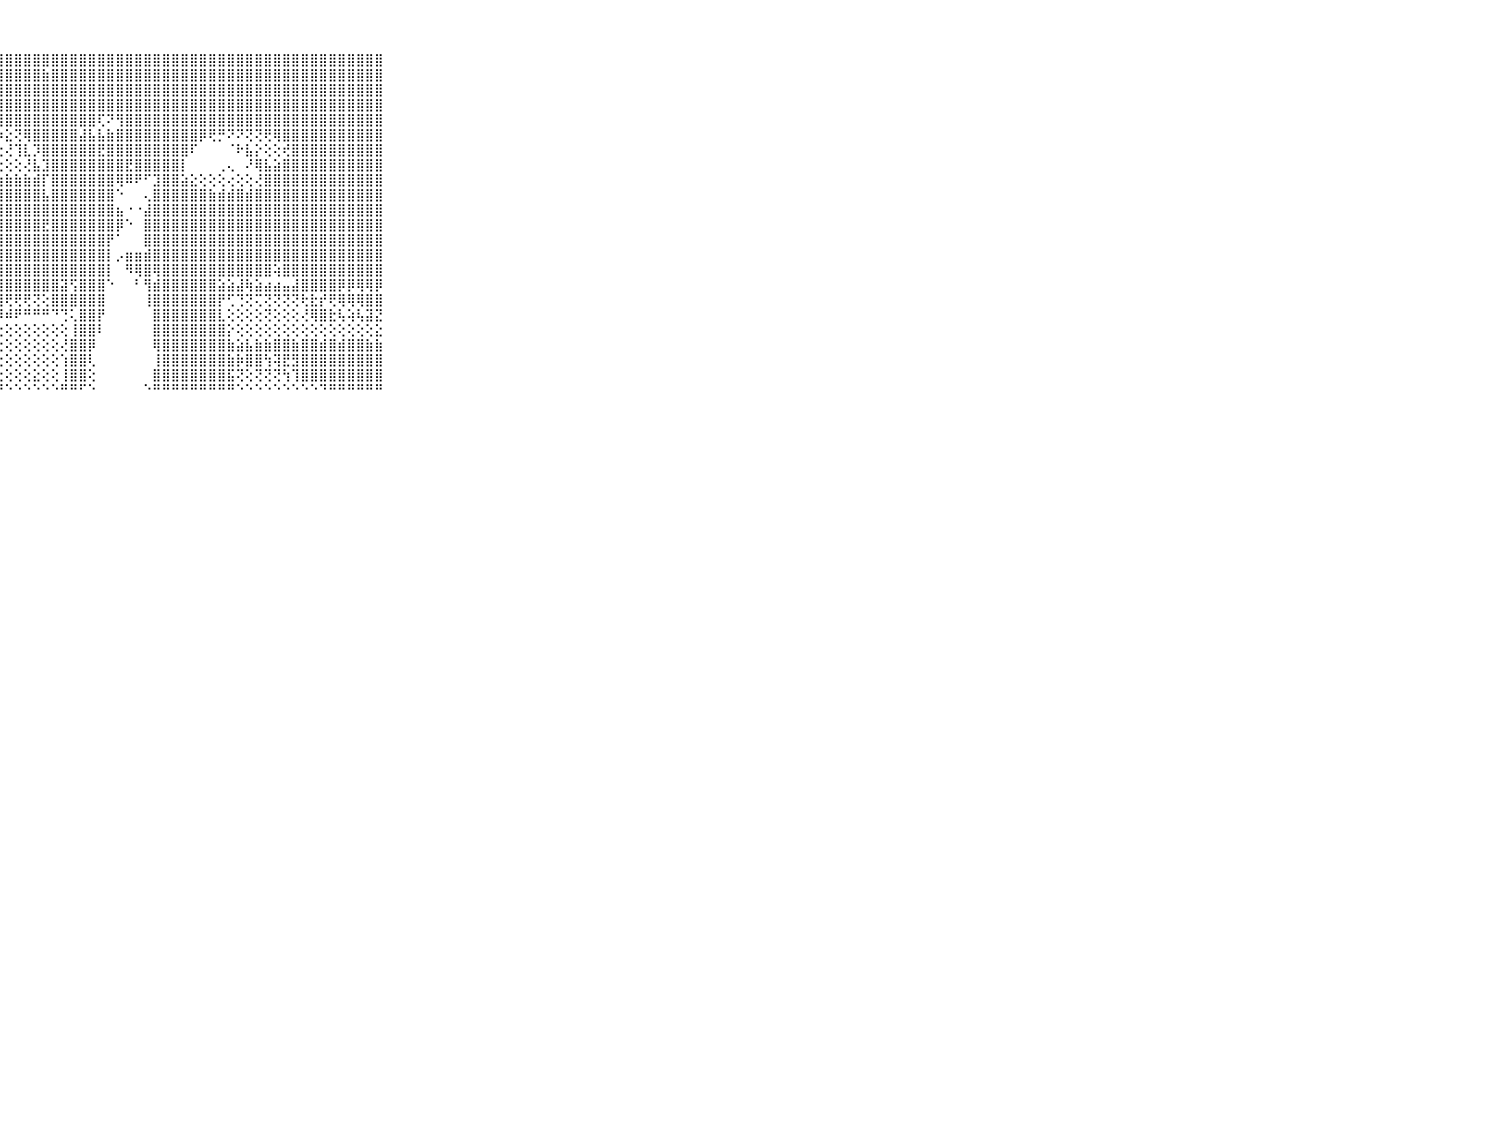

⠀⠀⠀⠀⠀⠀⠀⠀⠀⠀⠀⣾⣿⣿⣿⣿⣽⣿⣿⣿⣿⣿⣿⣿⣿⣿⣿⢿⣿⣿⣿⣿⣿⣿⣿⣿⣿⣿⣿⣿⣿⣿⣿⣿⣿⣿⣿⣿⣿⣿⣿⣿⣿⣿⣿⣿⣿⣿⣿⣿⣿⣿⣿⣿⣿⣿⣿⣿⣿⠀⠀⠀⠀⠀⠀⠀⠀⠀⠀⠀⠀
⠀⠀⠀⠀⠀⠀⠀⠀⠀⠀⠀⣿⣿⣿⣿⣿⣿⣿⣿⣿⣿⣿⣿⣿⣿⣿⣿⣿⣿⣿⣿⣿⣷⣿⣿⣿⣿⣿⣿⣿⣿⣿⣿⣿⣿⣿⣿⣿⣿⣿⣿⣿⣿⣿⣿⣿⣿⣿⣿⣿⣿⣿⣿⣿⣿⣿⣿⣿⣿⠀⠀⠀⠀⠀⠀⠀⠀⠀⠀⠀⠀
⠀⠀⠀⠀⠀⠀⠀⠀⠀⠀⠀⣿⣿⣿⣿⣿⣿⣿⣿⣿⣿⣿⣿⣿⣿⣿⣿⣿⣿⣿⣿⣿⣿⣿⣿⣿⣿⣿⣿⣿⣿⣿⣿⣿⣿⣿⣿⣿⣿⣿⣿⣿⣿⣿⣿⣿⣿⣿⣿⣿⣿⣿⣿⣿⣿⣿⣿⣿⣿⠀⠀⠀⠀⠀⠀⠀⠀⠀⠀⠀⠀
⠀⠀⠀⠀⠀⠀⠀⠀⠀⠀⠀⣿⣿⣿⣿⣿⣿⣿⣿⣿⣿⣿⣿⣿⣿⣿⣿⣿⣿⣿⣿⣿⣿⣿⣿⣿⣿⣿⣿⣿⣿⣿⣿⣿⣿⣿⣿⣿⣿⣿⣿⣿⣿⣿⣿⣿⣿⣿⣿⣿⣿⣿⣿⣿⣿⣿⣿⣿⣿⠀⠀⠀⠀⠀⠀⠀⠀⠀⠀⠀⠀
⠀⠀⠀⠀⠀⠀⠀⠀⠀⠀⠀⣿⣿⣿⣿⣿⣿⣿⣿⣿⣿⡿⢟⢟⢏⢝⢟⢿⣿⣿⣿⣿⣿⣿⣿⣿⣿⣿⢏⠝⢻⣿⣿⣿⣿⣿⣿⣿⣿⣿⣿⣿⣿⣿⣿⣿⣿⣿⣿⣿⣿⣿⣿⣿⣿⣿⣿⣿⣿⠀⠀⠀⠀⠀⠀⠀⠀⠀⠀⠀⠀
⠀⠀⠀⠀⠀⠀⠀⠀⠀⠀⠀⣿⣿⣿⣿⣿⣿⣿⣿⢏⢕⣕⣑⡕⢑⢑⠗⠵⣕⢝⢿⣿⣿⣿⣿⣿⣼⣧⣧⣷⣿⣿⣿⣿⣿⣿⣿⣿⣿⡿⢟⡛⠝⠝⢝⢝⢟⢿⣿⣿⣿⣿⣿⣿⣿⣿⣿⣿⣿⠀⠀⠀⠀⠀⠀⠀⠀⠀⠀⠀⠀
⠀⠀⠀⠀⠀⠀⠀⠀⠀⠀⠀⣿⣿⣿⣿⣿⣿⡿⢕⢕⢜⢝⢝⢝⢝⢝⢝⢕⢜⢹⣇⡹⣿⣿⣿⣿⣿⣿⣟⣿⣿⣿⣿⣿⣿⣿⣿⣿⠏⠀⠀⠀⠈⠗⣧⡕⢕⢕⢞⣿⣿⣿⣿⣿⣿⣿⣿⣿⣿⠀⠀⠀⠀⠀⠀⠀⠀⠀⠀⠀⠀
⠀⠀⠀⠀⠀⠀⠀⠀⠀⠀⠀⣿⣿⣿⣿⣿⣿⣷⣵⣕⣕⣕⣕⣕⡕⢕⢕⢕⢕⢕⢜⣧⣹⣿⣿⣿⣿⣿⣿⣿⣿⣟⣿⣿⣿⣿⣿⡇⠀⠀⠀⢀⢄⠀⠜⢿⣧⣵⣿⣿⣿⣿⣿⣿⣿⣿⣿⣿⣿⠀⠀⠀⠀⠀⠀⠀⠀⠀⠀⠀⠀
⠀⠀⠀⠀⠀⠀⠀⠀⠀⠀⠀⣿⣿⣿⣿⣿⣿⣿⣿⣿⣿⣿⣿⣿⣿⣿⣿⣷⣷⣷⣷⣾⡏⣿⣿⣿⣿⣿⣿⣿⢿⠿⠟⠋⣹⣿⣿⣵⣕⢕⢕⢕⢔⢕⢕⢜⣿⣿⣿⣿⣿⣿⣿⣿⣿⣿⣿⣿⣿⠀⠀⠀⠀⠀⠀⠀⠀⠀⠀⠀⠀
⠀⠀⠀⠀⠀⠀⠀⠀⠀⠀⠀⣿⣿⣿⣿⣿⣿⣿⣿⣿⣿⣿⣿⣿⣿⣿⣿⣿⣿⣿⣿⣿⣧⣿⣿⣿⣿⣿⣿⣿⠑⠀⠀⢄⣿⣿⣿⣿⣿⣿⣷⣾⣾⣿⣾⣿⣿⣿⣿⣿⣿⣿⣿⣿⣿⣿⣿⣿⣿⠀⠀⠀⠀⠀⠀⠀⠀⠀⠀⠀⠀
⠀⠀⠀⠀⠀⠀⠀⠀⠀⠀⠀⣿⣿⣿⣿⣿⣿⣿⣿⣿⣿⣿⣿⣿⣿⣿⣿⣿⣿⣿⣿⣿⣿⣿⣿⣿⣿⣿⣿⣿⣦⠐⠐⣼⣿⣿⣿⣿⣿⣿⣿⣿⣿⣿⣿⣿⣿⣿⣿⣿⣿⣿⣿⣿⣿⣿⣿⣿⣿⠀⠀⠀⠀⠀⠀⠀⠀⠀⠀⠀⠀
⠀⠀⠀⠀⠀⠀⠀⠀⠀⠀⠀⣿⣿⣿⣿⣿⣿⣿⣿⣿⣿⣿⣿⣿⣿⣿⣿⣿⣿⣿⣿⣿⣟⣿⣿⣿⣿⣿⣿⣿⡿⠑⠀⣿⣿⣿⣿⣿⣿⣿⣿⣿⣿⣿⣿⣿⣿⣿⣿⣿⣿⣿⣿⣿⣿⣿⣿⣿⣿⠀⠀⠀⠀⠀⠀⠀⠀⠀⠀⠀⠀
⠀⠀⠀⠀⠀⠀⠀⠀⠀⠀⠀⣿⣿⣿⣿⣿⣿⣿⣿⣿⣿⣿⣿⣿⣿⣿⣿⣿⣿⣿⣿⣿⣿⣿⣿⣿⣿⣿⣿⡟⠁⠀⠀⣿⣿⣿⣿⣿⣿⣿⣿⣿⣿⣿⣿⣿⣿⣿⣿⣿⣿⣿⣿⣿⣿⣿⣿⣿⣿⠀⠀⠀⠀⠀⠀⠀⠀⠀⠀⠀⠀
⠀⠀⠀⠀⠀⠀⠀⠀⠀⠀⠀⣿⣿⣿⣿⣿⣿⣿⣿⣿⣿⣿⣿⣿⣿⣿⣿⣿⣿⣿⣿⣿⣿⣿⣿⣿⣿⣿⣿⡇⡠⣶⣶⣾⣿⣿⣿⣿⣿⣿⣿⣿⣿⣿⣿⣿⣿⣿⣿⣿⣿⣿⣿⣿⣿⣿⣿⣿⣿⠀⠀⠀⠀⠀⠀⠀⠀⠀⠀⠀⠀
⠀⠀⠀⠀⠀⠀⠀⠀⠀⠀⠀⣿⣿⣿⣿⣿⣿⣿⣿⣿⣿⣿⣿⣿⣿⣿⣿⣿⣿⣿⣿⣿⣿⣿⣿⣿⣿⣿⣿⡇⠀⠻⢿⣿⢿⣿⣿⣿⣿⣿⣿⣿⣿⣿⣿⣿⣿⢵⣿⣿⣿⣿⣿⣿⣿⣿⣿⣿⣿⠀⠀⠀⠀⠀⠀⠀⠀⠀⠀⠀⠀
⠀⠀⠀⠀⠀⠀⠀⠀⠀⠀⠀⣿⣿⣿⣿⣿⣿⣿⣿⣿⣿⣿⣿⣿⣿⣿⣿⣿⣿⣿⣿⣿⣿⣿⣽⢫⣿⣿⣿⠑⠀⠀⠃⢻⣾⣿⣿⣿⣿⣿⣿⣵⣵⣼⢷⣵⣴⣴⣤⣼⣿⣿⣿⣿⡿⡿⢿⢿⡿⠀⠀⠀⠀⠀⠀⠀⠀⠀⠀⠀⠀
⠀⠀⠀⠀⠀⠀⠀⠀⠀⠀⠀⣿⣿⣿⣿⣿⣿⣯⣽⣽⣯⣽⣽⣽⣽⣿⣿⣿⢟⢟⢟⢝⢕⣿⣿⣿⣿⣿⣿⠀⠀⠀⠀⢸⣿⣿⣿⣿⣿⣿⣿⡟⢋⢙⢝⢍⢝⢝⢝⢝⢗⣗⡞⢟⢿⢿⢿⣿⣿⠀⠀⠀⠀⠀⠀⠀⠀⠀⠀⠀⠀
⠀⠀⠀⠀⠀⠀⠀⠀⠀⠀⠀⣿⣿⣿⣿⣿⣿⣿⣿⣿⣿⣿⣿⣿⢿⢷⠷⠿⠾⠟⠛⠛⠛⠙⢙⢅⣿⣿⡟⠀⠀⠀⠀⠀⣿⣿⣿⣿⣿⣿⣿⣇⢕⢕⢕⢕⢝⢕⢕⢕⢜⢿⣿⣗⢧⢵⢧⣽⣝⠀⠀⠀⠀⠀⠀⠀⠀⠀⠀⠀⠀
⠀⠀⠀⠀⠀⠀⠀⠀⠀⠀⠀⠙⢙⢙⢙⢍⢍⢍⢅⢕⢔⢔⢔⢔⢕⢕⢕⢕⢕⢕⢕⢕⢕⢕⢕⢸⣿⣿⠇⠀⠀⠀⠀⠀⣿⣿⣿⣿⣿⣿⣿⣿⡕⢕⢕⢕⢕⢕⢕⢕⢕⢕⢕⢕⢕⢕⢕⢕⣕⠀⠀⠀⠀⠀⠀⠀⠀⠀⠀⠀⠀
⠀⠀⠀⠀⠀⠀⠀⠀⠀⠀⠀⠕⢕⢕⢕⢕⢕⢕⢕⢕⢕⢕⢕⢕⢕⢕⢕⢕⢕⢕⢕⢕⢕⢕⢜⣿⣿⡿⠀⠀⠀⠀⠀⠀⢿⣿⣿⣿⣿⣿⣿⣿⣷⣵⣧⣷⣷⣿⣿⣷⣿⣿⣾⣿⣾⣿⣿⣷⣷⠀⠀⠀⠀⠀⠀⠀⠀⠀⠀⠀⠀
⠀⠀⠀⠀⠀⠀⠀⠀⠀⠀⠀⢀⢕⢕⢕⢕⢕⢕⢕⢕⢕⢕⢕⢕⢕⢕⢕⢕⢕⢕⢕⢕⢕⢕⢱⣿⣿⢇⠀⠀⠀⠀⠀⠀⢸⣿⣿⣿⣿⣿⣿⣿⣷⡷⣿⣿⢳⢽⣟⣻⣿⣿⣿⣿⣿⣿⣿⣿⣿⠀⠀⠀⠀⠀⠀⠀⠀⠀⠀⠀⠀
⠀⠀⠀⠀⠀⠀⠀⠀⠀⠀⠀⢕⢕⢕⢕⢕⢕⢕⢕⢕⢕⢕⢕⢕⢕⢕⢕⢕⢕⢕⢕⣕⢕⢕⢸⣿⣿⢕⠀⠀⠀⠀⠀⠀⣿⣿⣿⣿⣿⣿⣿⣿⣯⢝⢕⢝⢝⢝⢳⢹⣿⣿⣿⣿⣿⣿⣿⣿⣿⠀⠀⠀⠀⠀⠀⠀⠀⠀⠀⠀⠀
⠀⠀⠀⠀⠀⠀⠀⠀⠀⠀⠀⠀⠑⠑⠑⠑⠑⠑⠑⠑⠑⠑⠑⠑⠑⠑⠑⠘⠑⠑⠑⠑⠑⠑⠛⠛⠋⠑⠀⠀⠀⠀⠀⠑⠛⠛⠛⠛⠛⠛⠛⠛⠛⠑⠑⠑⠑⠑⠑⠑⠑⠑⠙⠛⠛⠛⠛⠛⠛⠀⠀⠀⠀⠀⠀⠀⠀⠀⠀⠀⠀